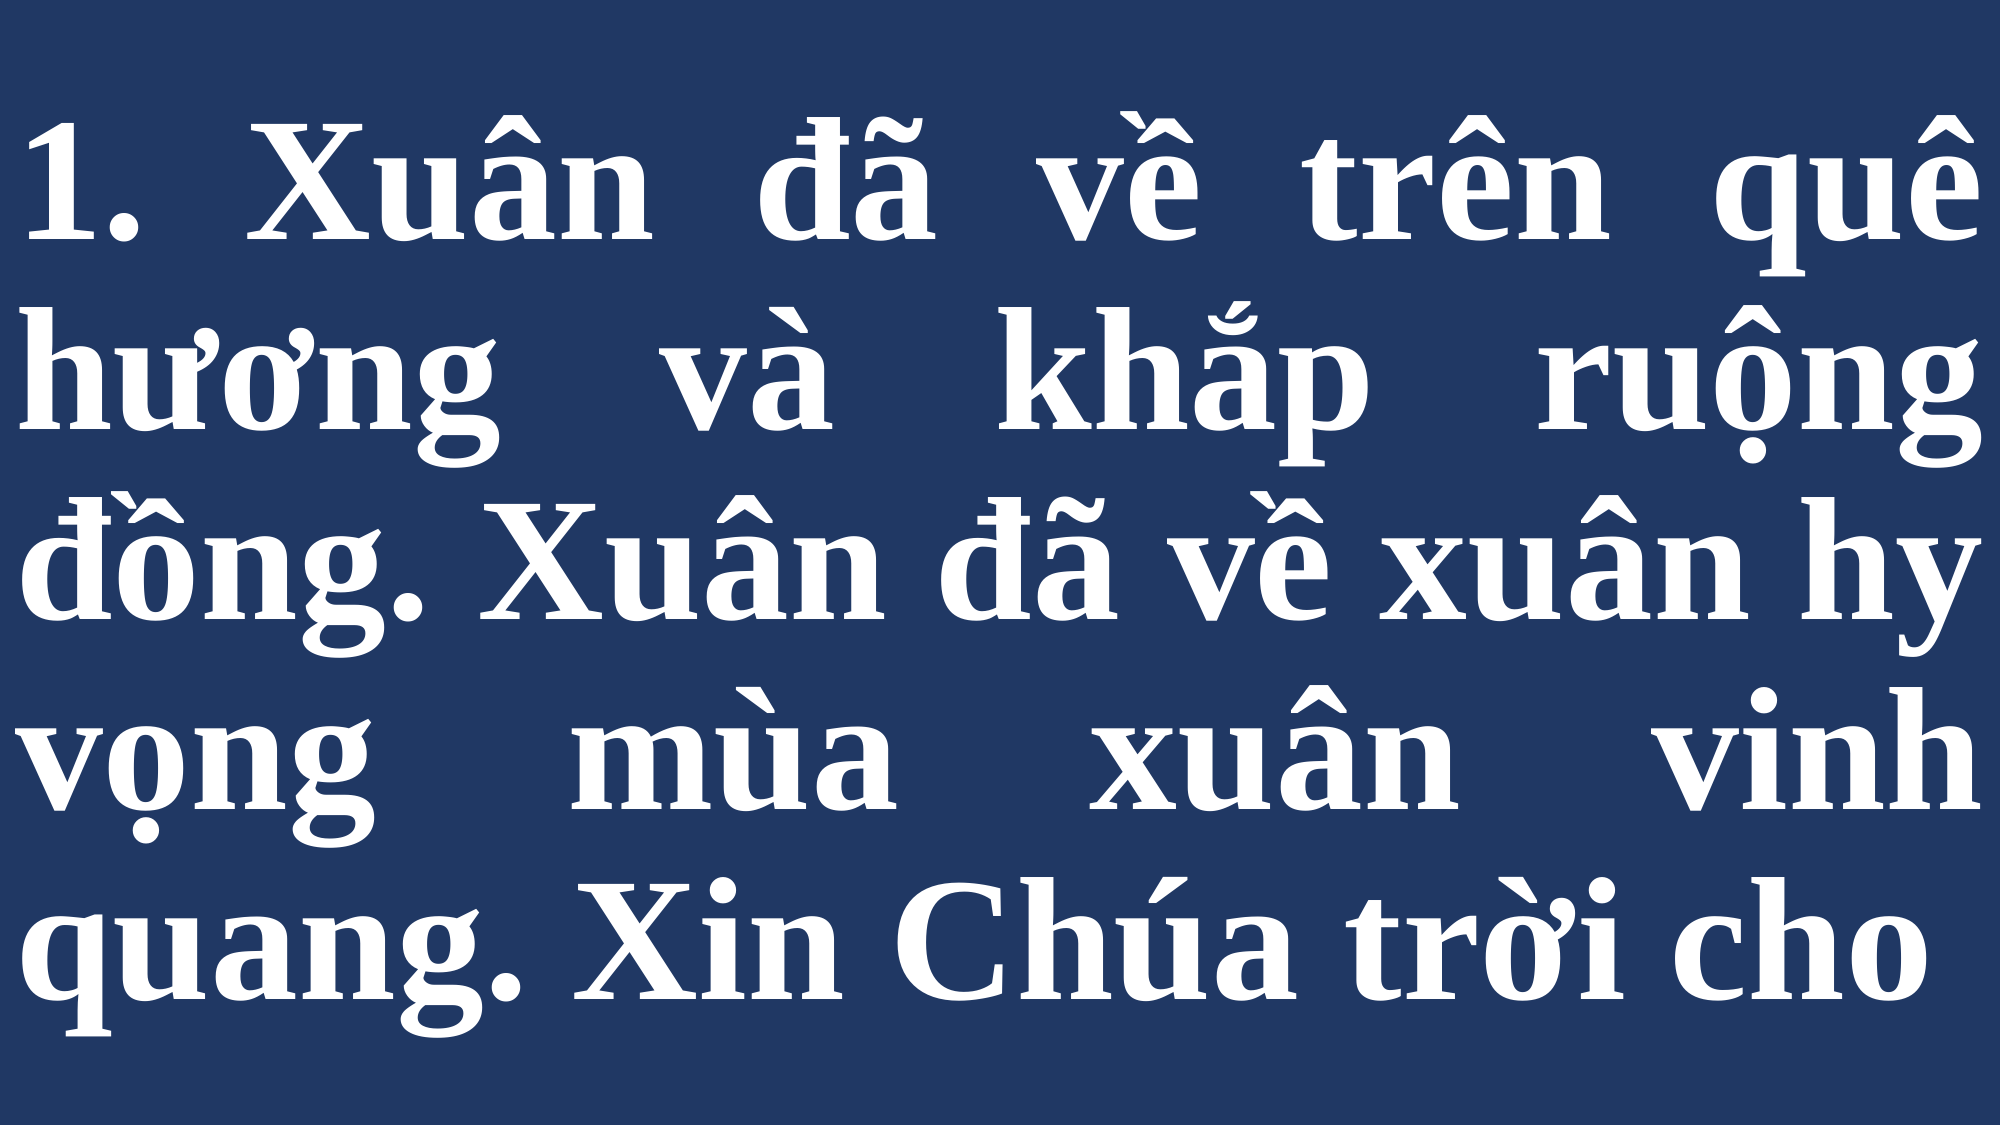

# 1. Xuân đã về trên quê hương và khắp ruộng đồng. Xuân đã về xuân hy vọng mùa xuân vinh quang. Xin Chúa trời cho